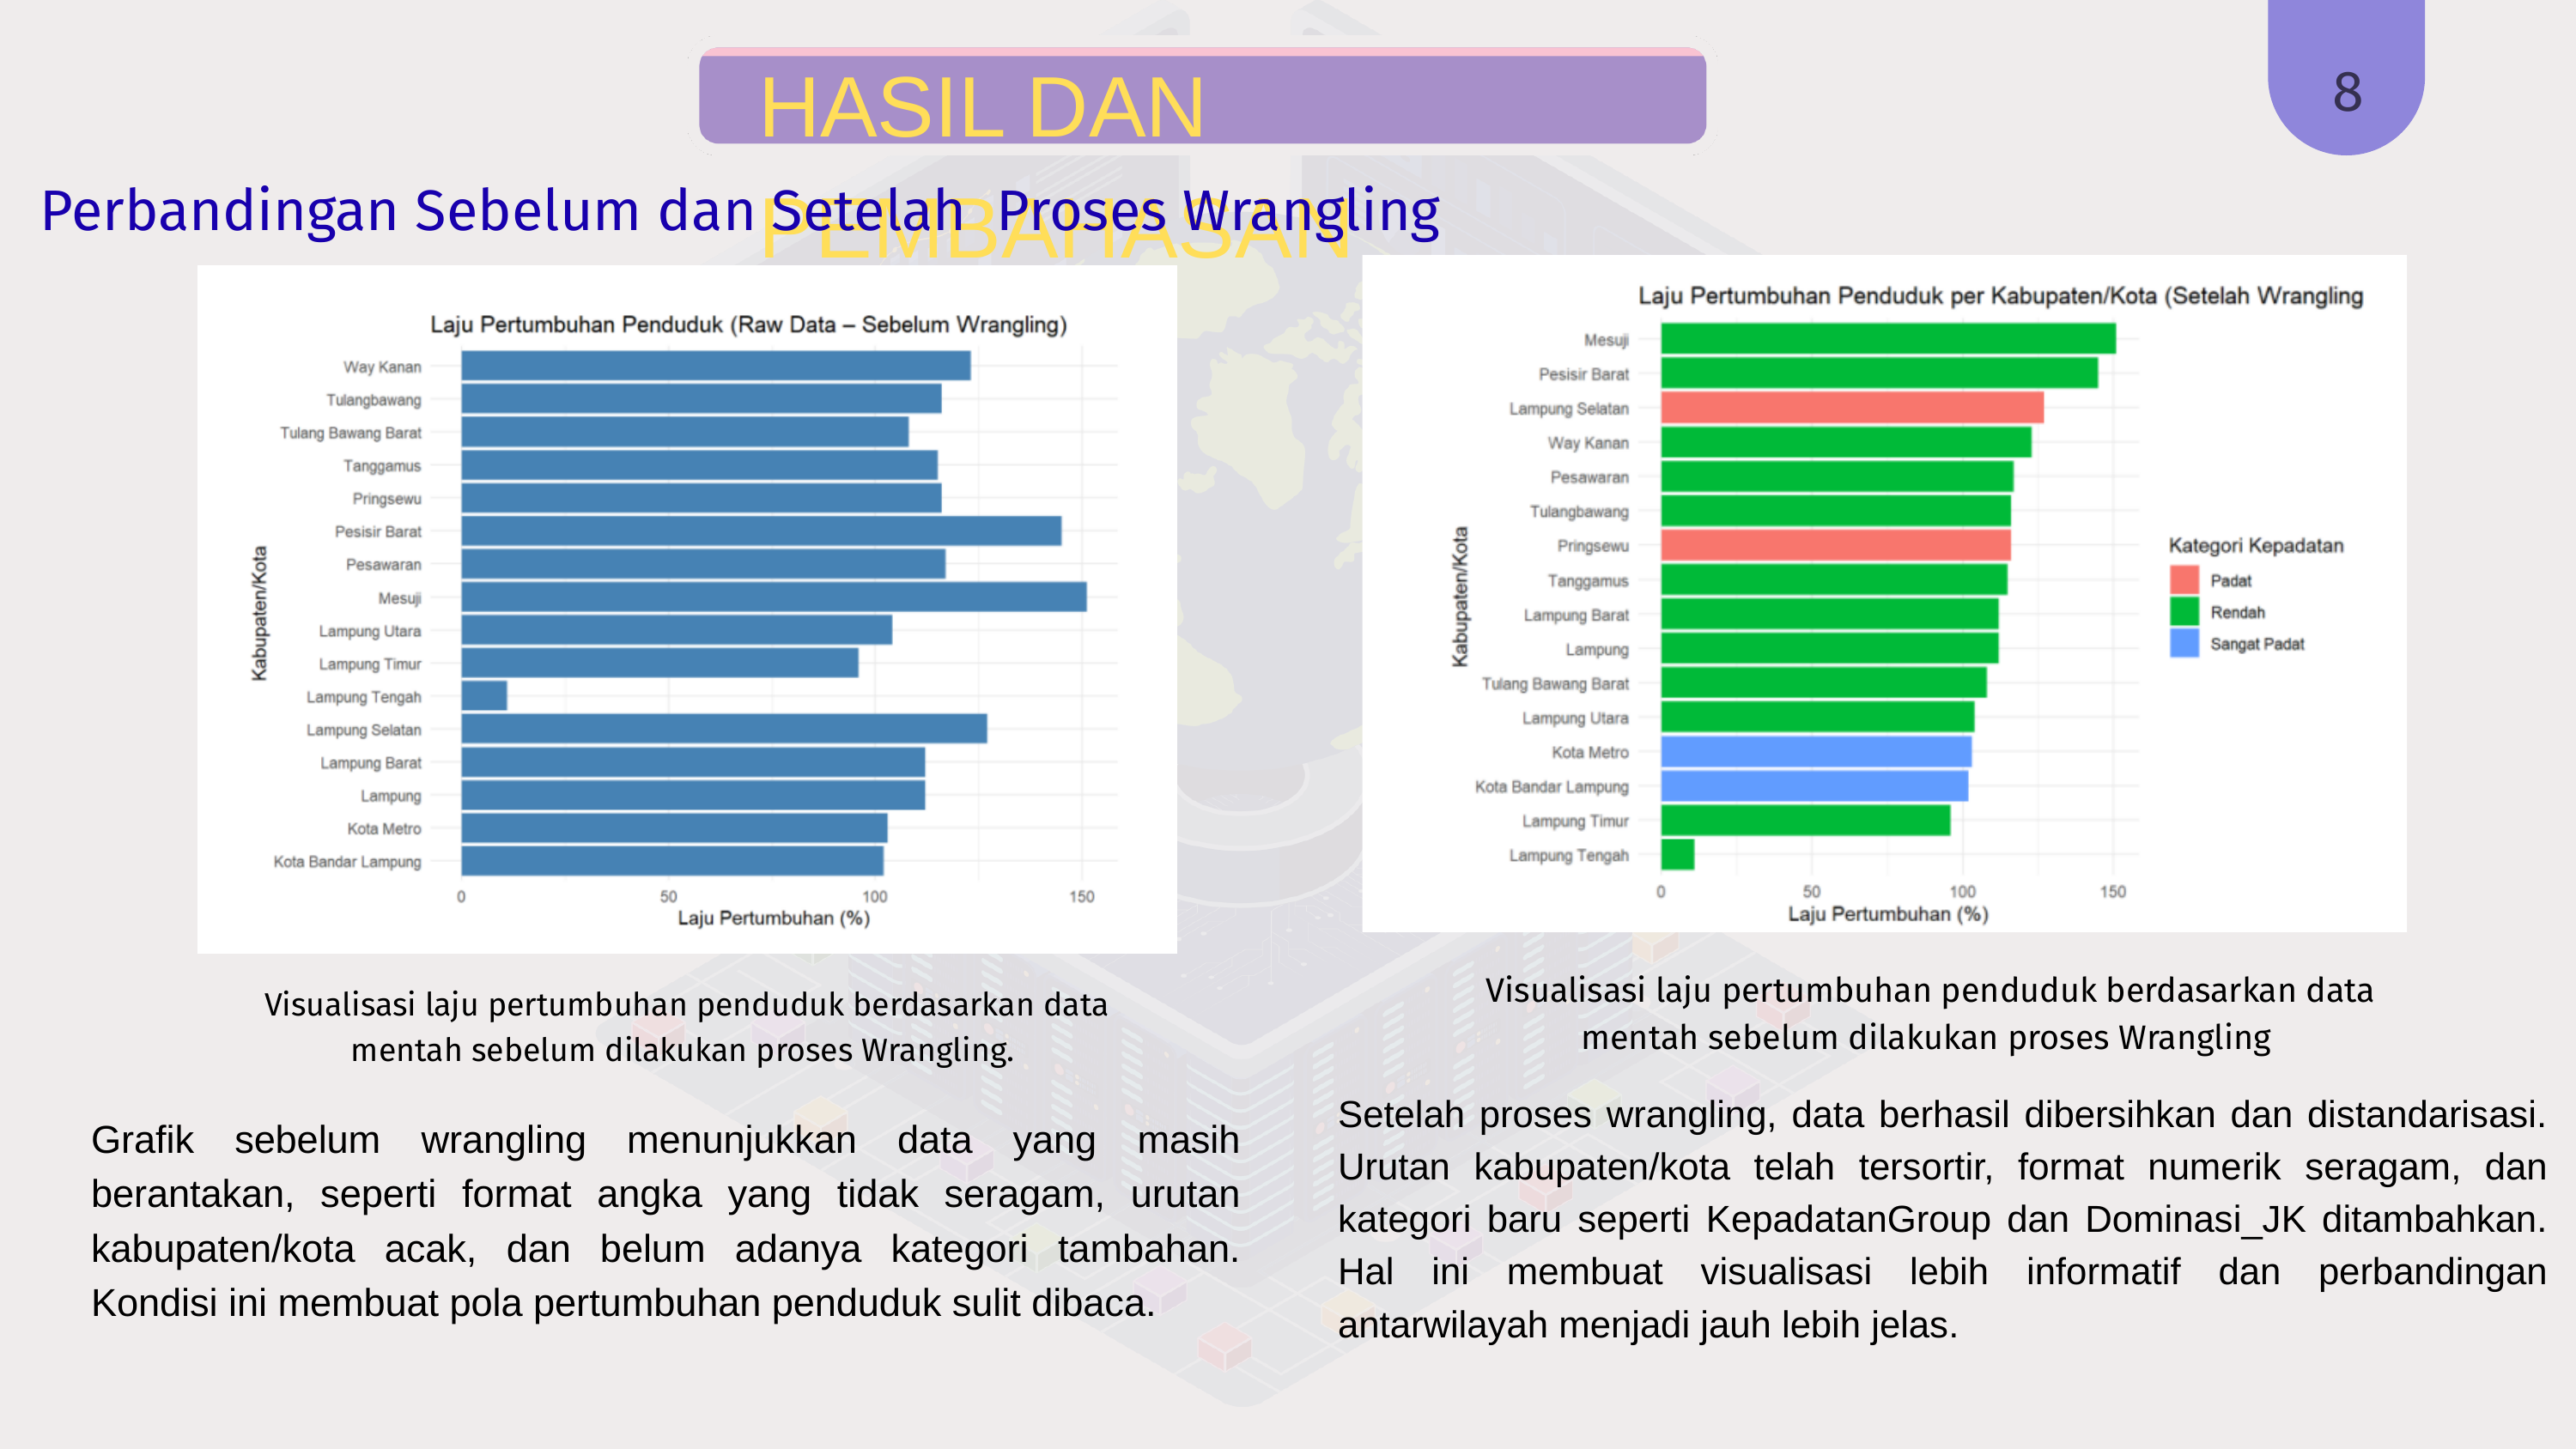

HASIL DAN PEMBAHASAN

8
 Perbandingan Sebelum dan Setelah  Proses Wrangling

 Visualisasi laju pertumbuhan penduduk berdasarkan data mentah sebelum dilakukan proses Wrangling
Visualisasi laju pertumbuhan penduduk berdasarkan data mentah sebelum dilakukan proses Wrangling.
Setelah proses wrangling, data berhasil dibersihkan dan distandarisasi. Urutan kabupaten/kota telah tersortir, format numerik seragam, dan kategori baru seperti KepadatanGroup dan Dominasi_JK ditambahkan. Hal ini membuat visualisasi lebih informatif dan perbandingan antarwilayah menjadi jauh lebih jelas.
Grafik sebelum wrangling menunjukkan data yang masih berantakan, seperti format angka yang tidak seragam, urutan kabupaten/kota acak, dan belum adanya kategori tambahan. Kondisi ini membuat pola pertumbuhan penduduk sulit dibaca.